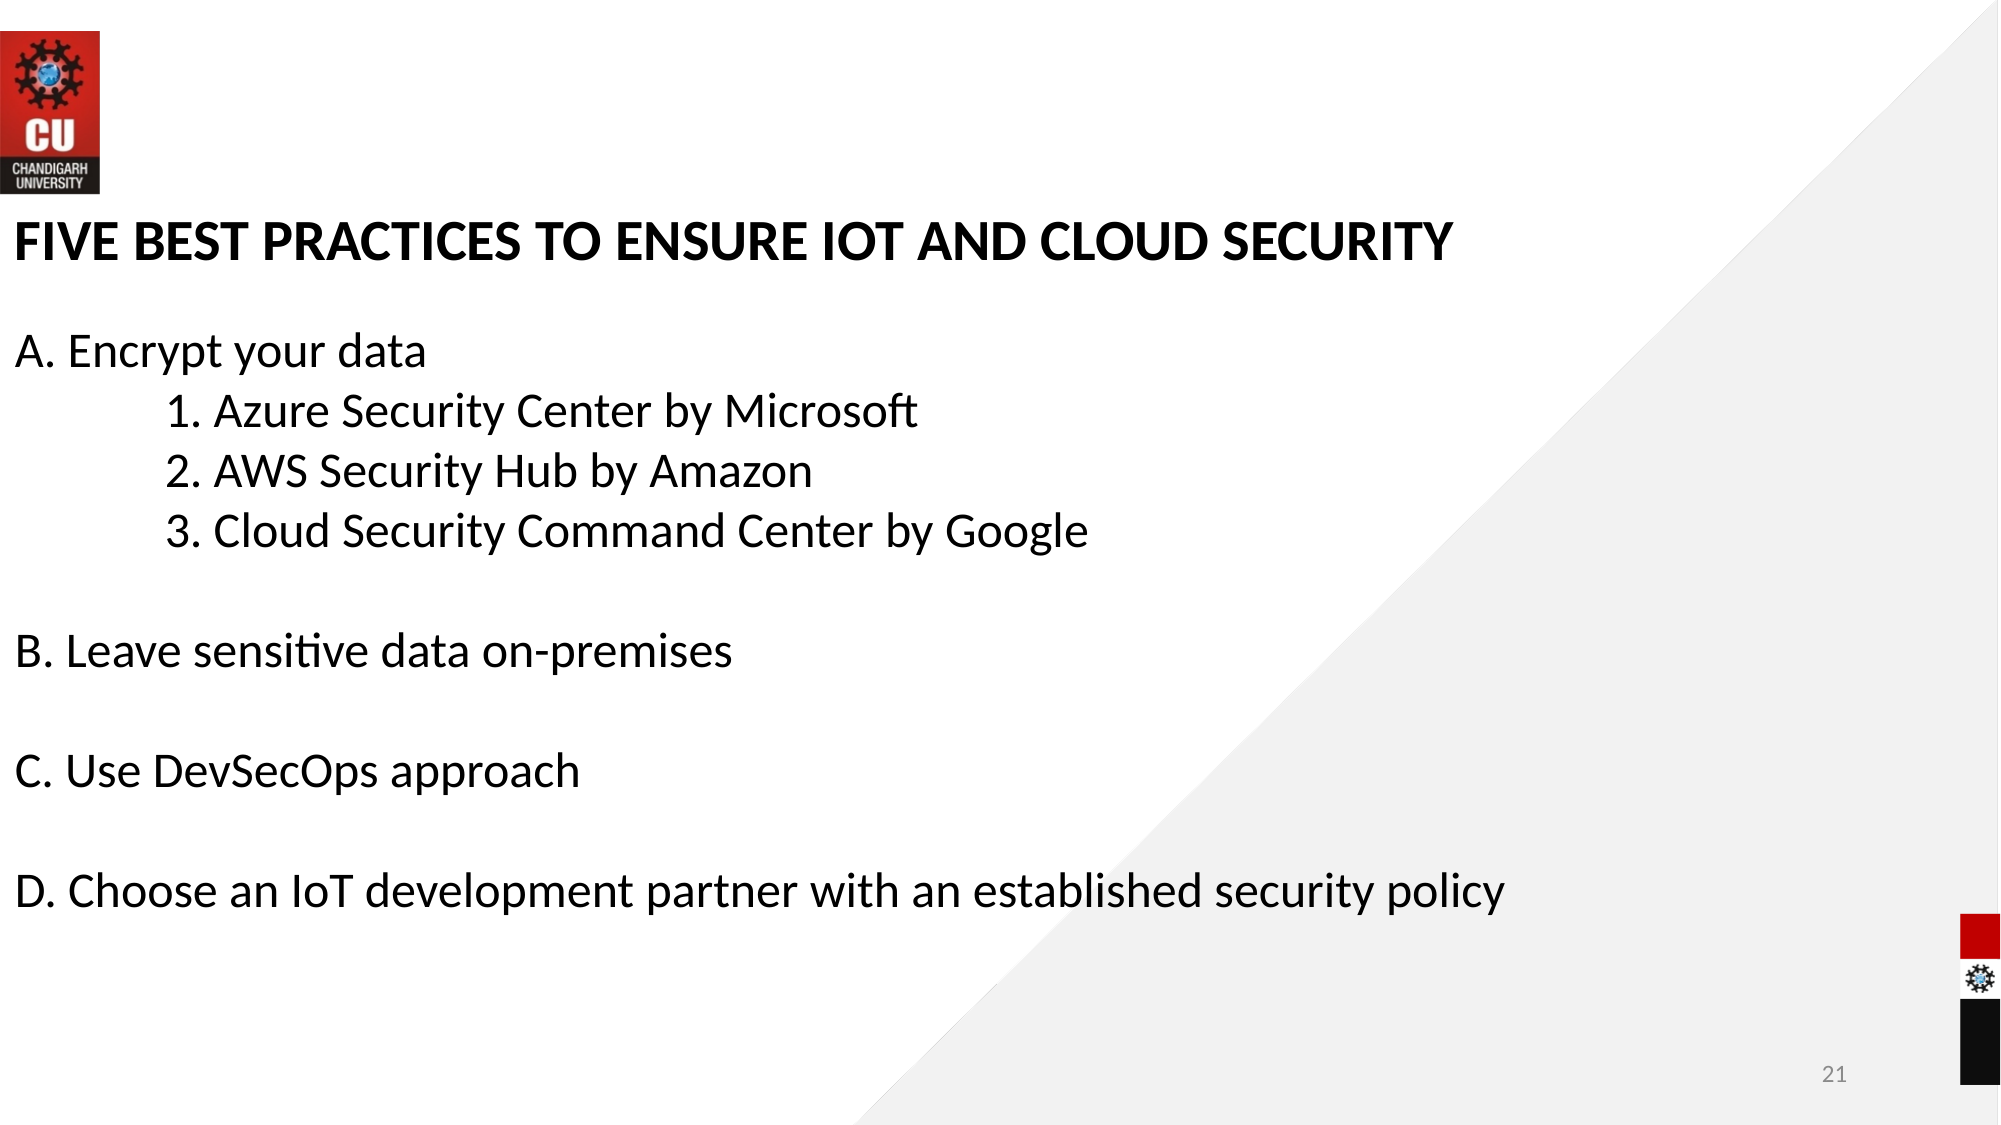

FIVE BEST PRACTICES TO ENSURE IOT AND CLOUD SECURITY

A. Encrypt your data
	1. Azure Security Center by Microsoft
	2. AWS Security Hub by Amazon
	3. Cloud Security Command Center by Google

B. Leave sensitive data on-premises

C. Use DevSecOps approach

D. Choose an IoT development partner with an established security policy

21